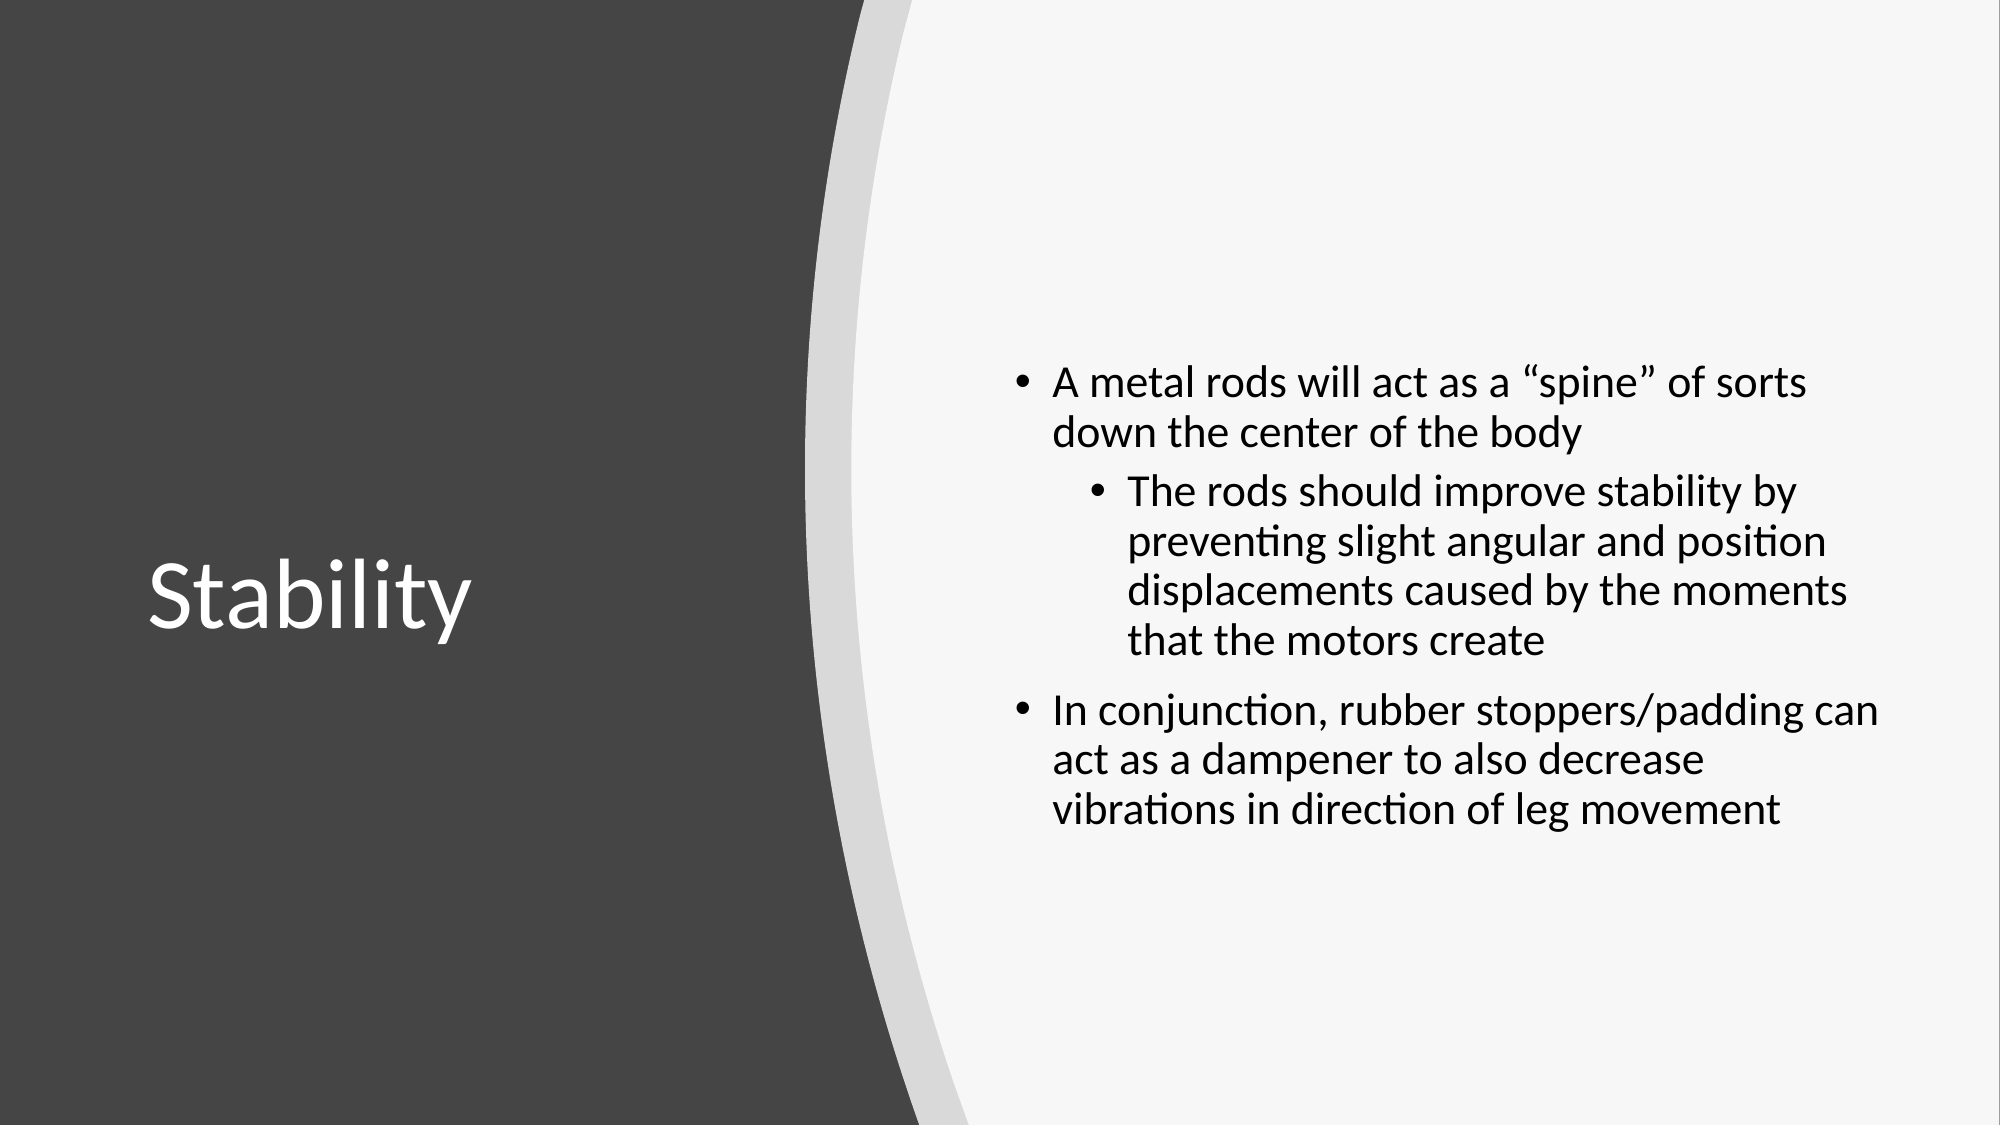

A metal rods will act as a “spine” of sorts down the center of the body
The rods should improve stability by preventing slight angular and position displacements caused by the moments that the motors create
In conjunction, rubber stoppers/padding can act as a dampener to also decrease vibrations in direction of leg movement
# Stability